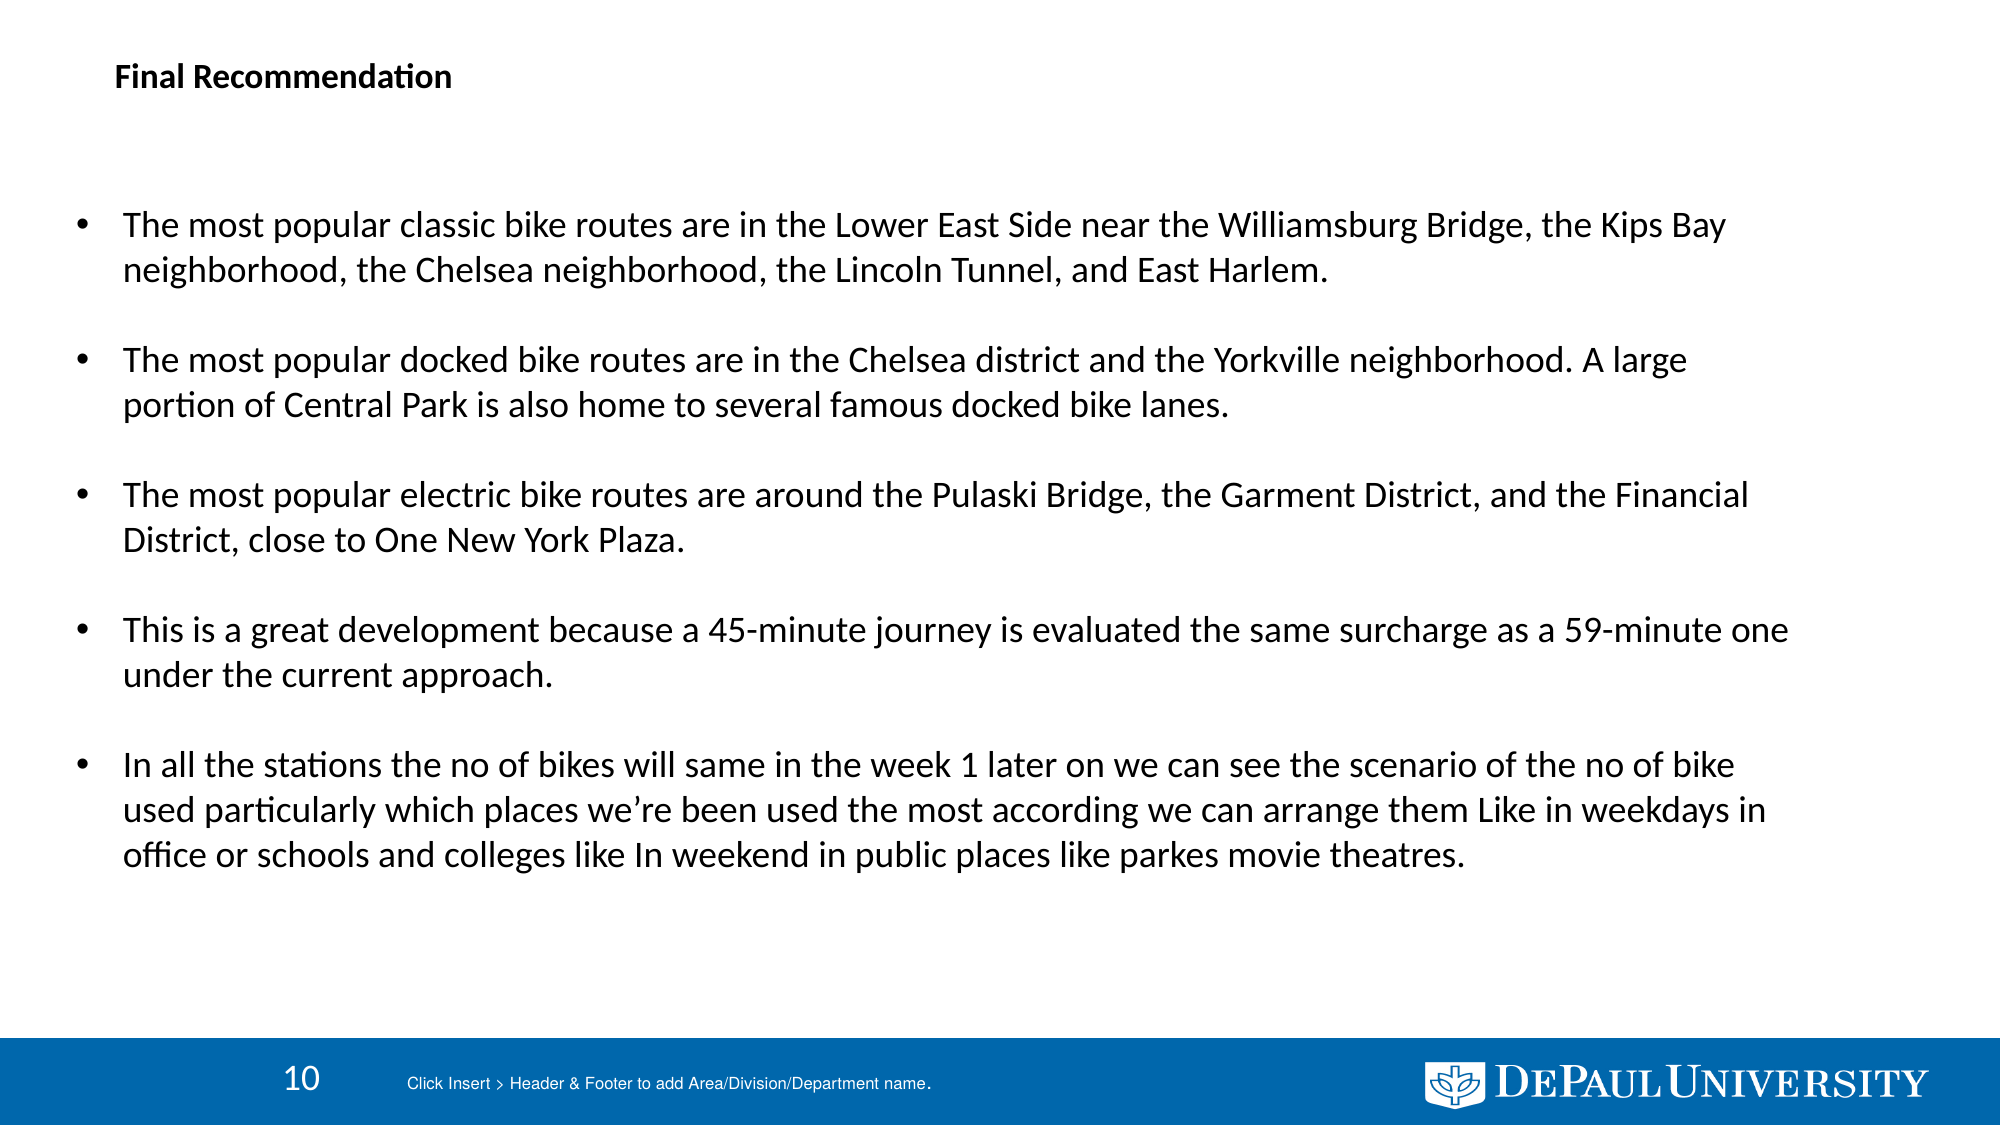

# Final Recommendation
The most popular classic bike routes are in the Lower East Side near the Williamsburg Bridge, the Kips Bay neighborhood, the Chelsea neighborhood, the Lincoln Tunnel, and East Harlem.

The most popular docked bike routes are in the Chelsea district and the Yorkville neighborhood. A large portion of Central Park is also home to several famous docked bike lanes.

The most popular electric bike routes are around the Pulaski Bridge, the Garment District, and the Financial District, close to One New York Plaza.

This is a great development because a 45-minute journey is evaluated the same surcharge as a 59-minute one under the current approach.

In all the stations the no of bikes will same in the week 1 later on we can see the scenario of the no of bike used particularly which places we’re been used the most according we can arrange them Like in weekdays in office or schools and colleges like In weekend in public places like parkes movie theatres.
10
Click Insert > Header & Footer to add Area/Division/Department name.